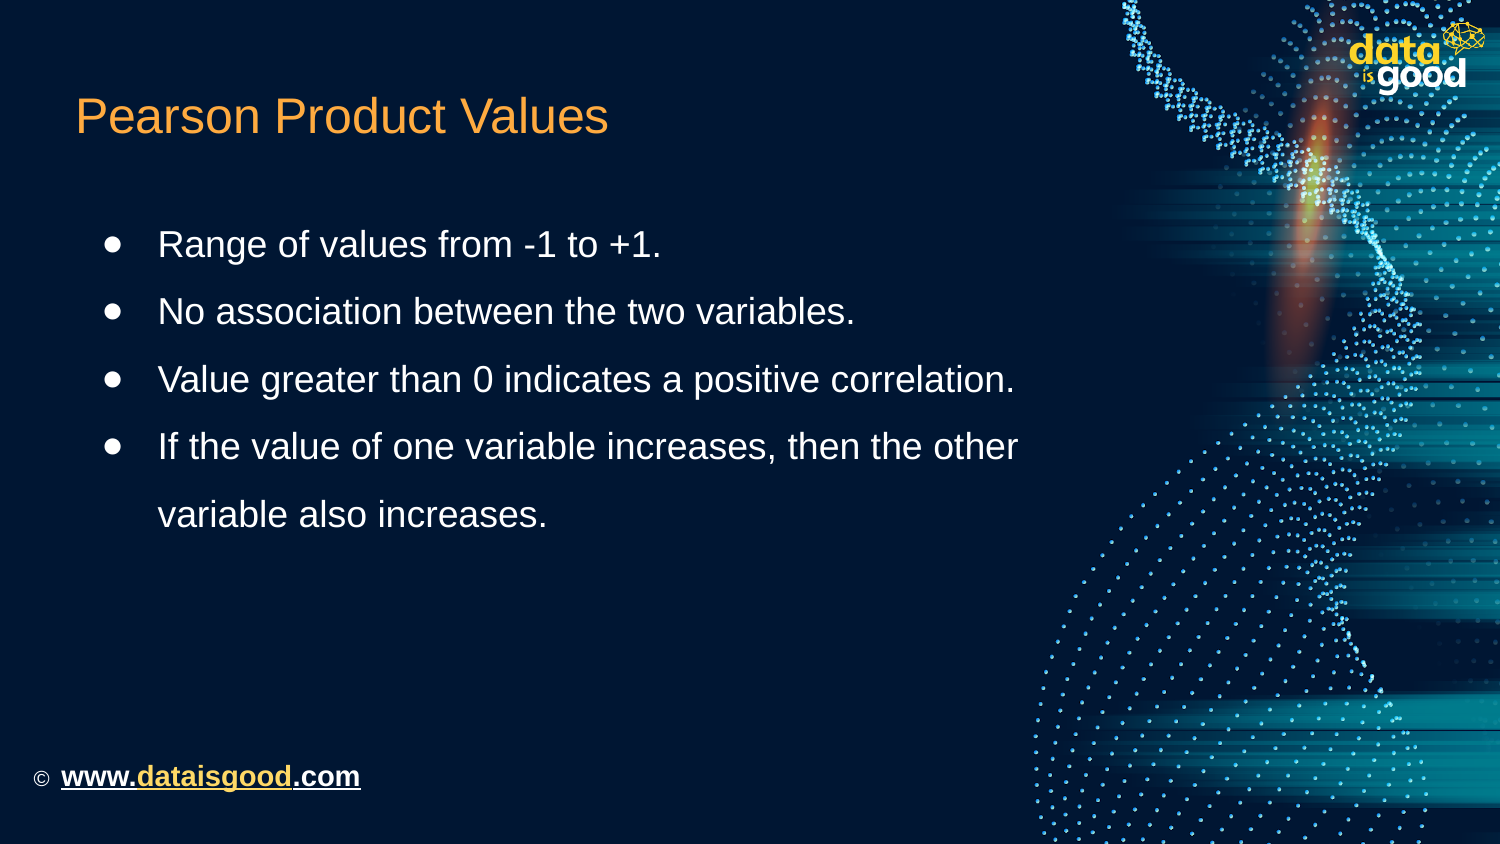

# Pearson Product Values
Range of values from -1 to +1.
No association between the two variables.
Value greater than 0 indicates a positive correlation.
If the value of one variable increases, then the other variable also increases.